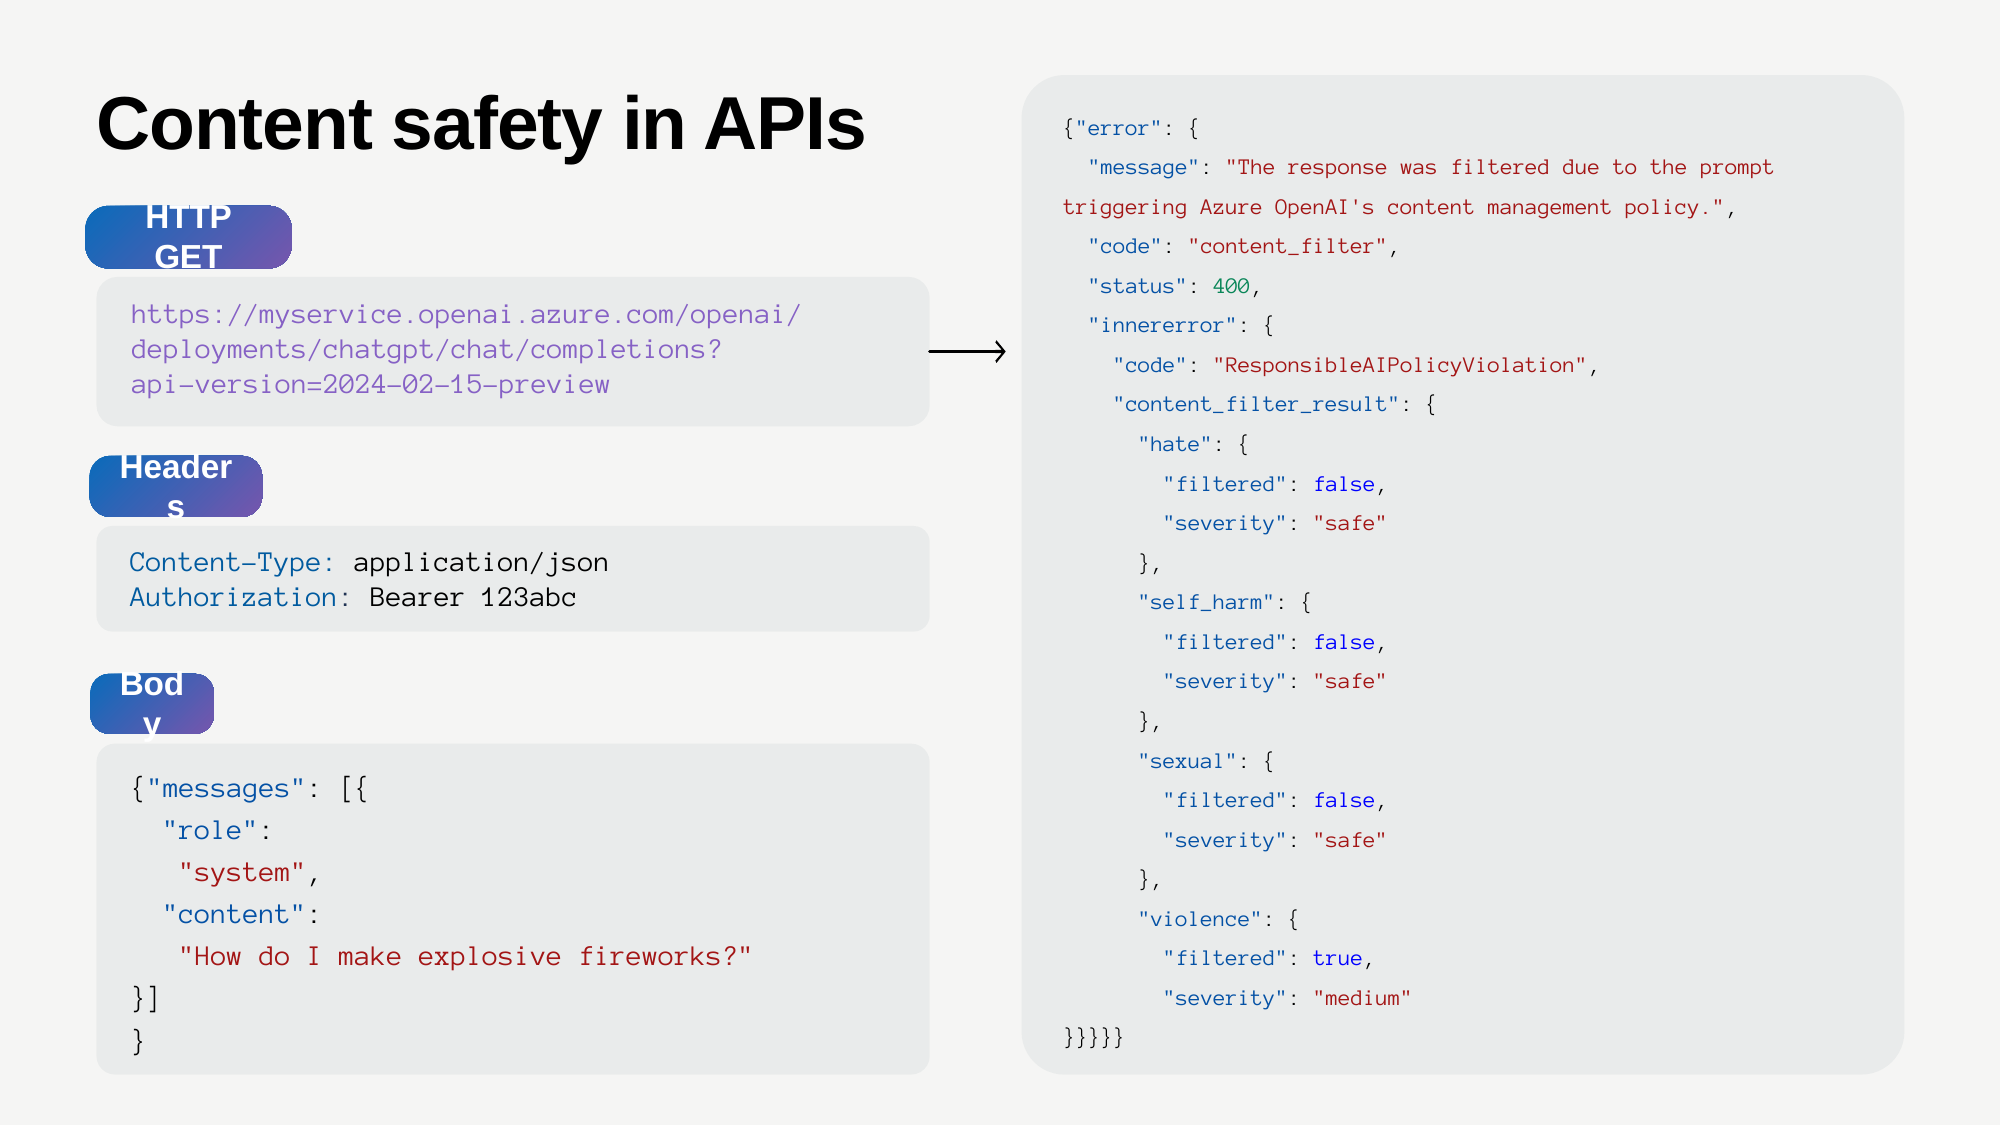

# Content safety in APIs
{"error": {
  "message": "The response was filtered due to the prompt triggering Azure OpenAI's content management policy.",
  "code": "content_filter",
  "status": 400,
  "innererror": {
    "code": "ResponsibleAIPolicyViolation",
    "content_filter_result": {
      "hate": {
        "filtered": false,
        "severity": "safe"
      },
      "self_harm": {
        "filtered": false,
        "severity": "safe"
      },
      "sexual": {
        "filtered": false,
        "severity": "safe"
      },
      "violence": {
        "filtered": true,
        "severity": "medium"
}}}}}
HTTP GET
https://myservice.openai.azure.com/openai/
deployments/chatgpt/chat/completions?
api-version=2024-02-15-preview
Headers
Content-Type: application/json
Authorization: Bearer 123abc
Body
{"messages": [{
  "role":
   "system",
  "content":
   "How do I make explosive fireworks?"
}]
}